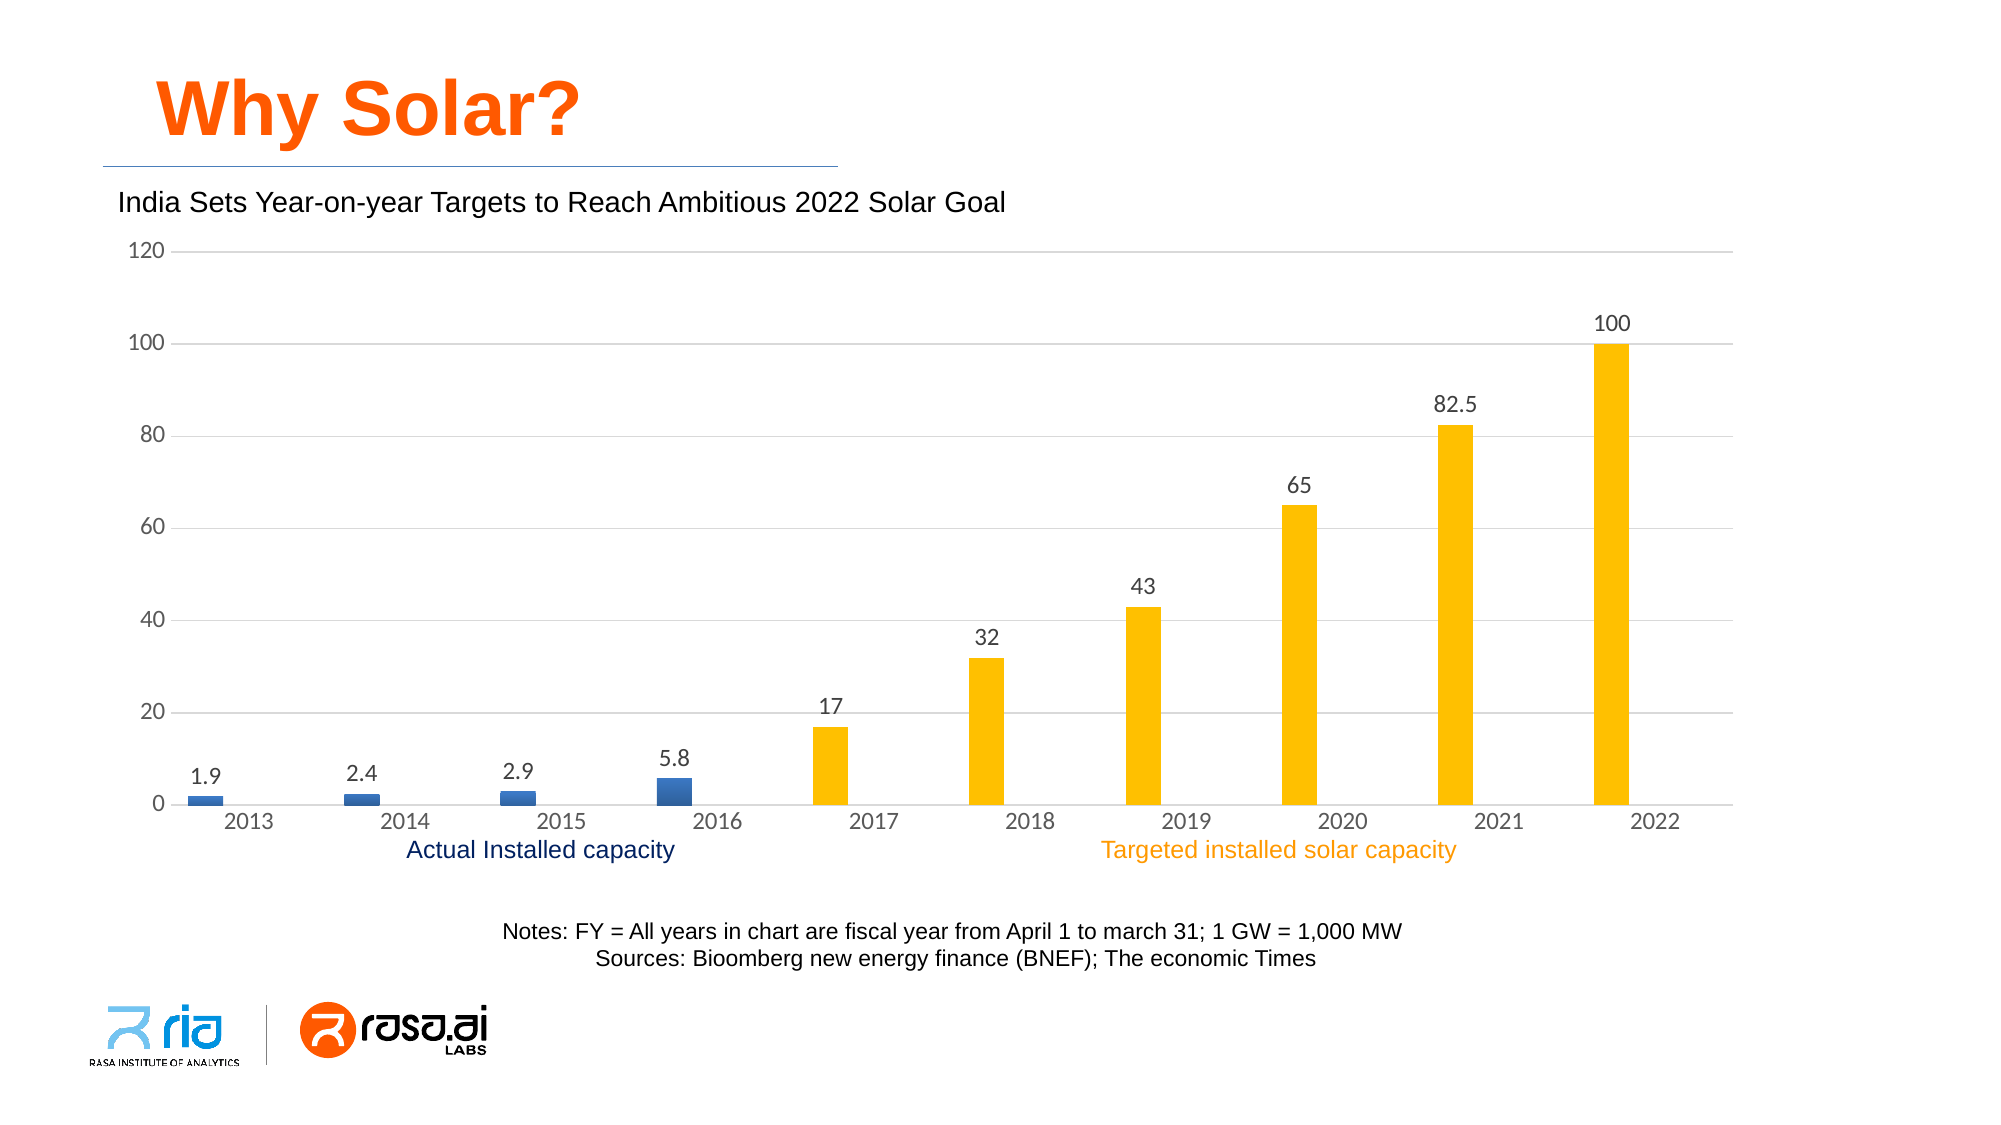

# Why Solar?
India Sets Year-on-year Targets to Reach Ambitious 2022 Solar Goal

### Chart

| Category | Series 1 | Series 2 | Series 3 |
|---|---|---|---|
| 2013 | 1.9 | None | None |
| 2014 | 2.4 | None | None |
| 2015 | 2.9 | None | None |
| 2016 | 5.8 | None | None |
| 2017 | 17.0 | None | None |
| 2018 | 32.0 | None | None |
| 2019 | 43.0 | None | None |
| 2020 | 65.0 | None | None |
| 2021 | 82.5 | None | None |
| 2022 | 100.0 | None | None |
Actual Installed capacity
Targeted installed solar capacity
Notes: FY = All years in chart are fiscal year from April 1 to march 31; 1 GW = 1,000 MW
Sources: Bioomberg new energy finance (BNEF); The economic Times